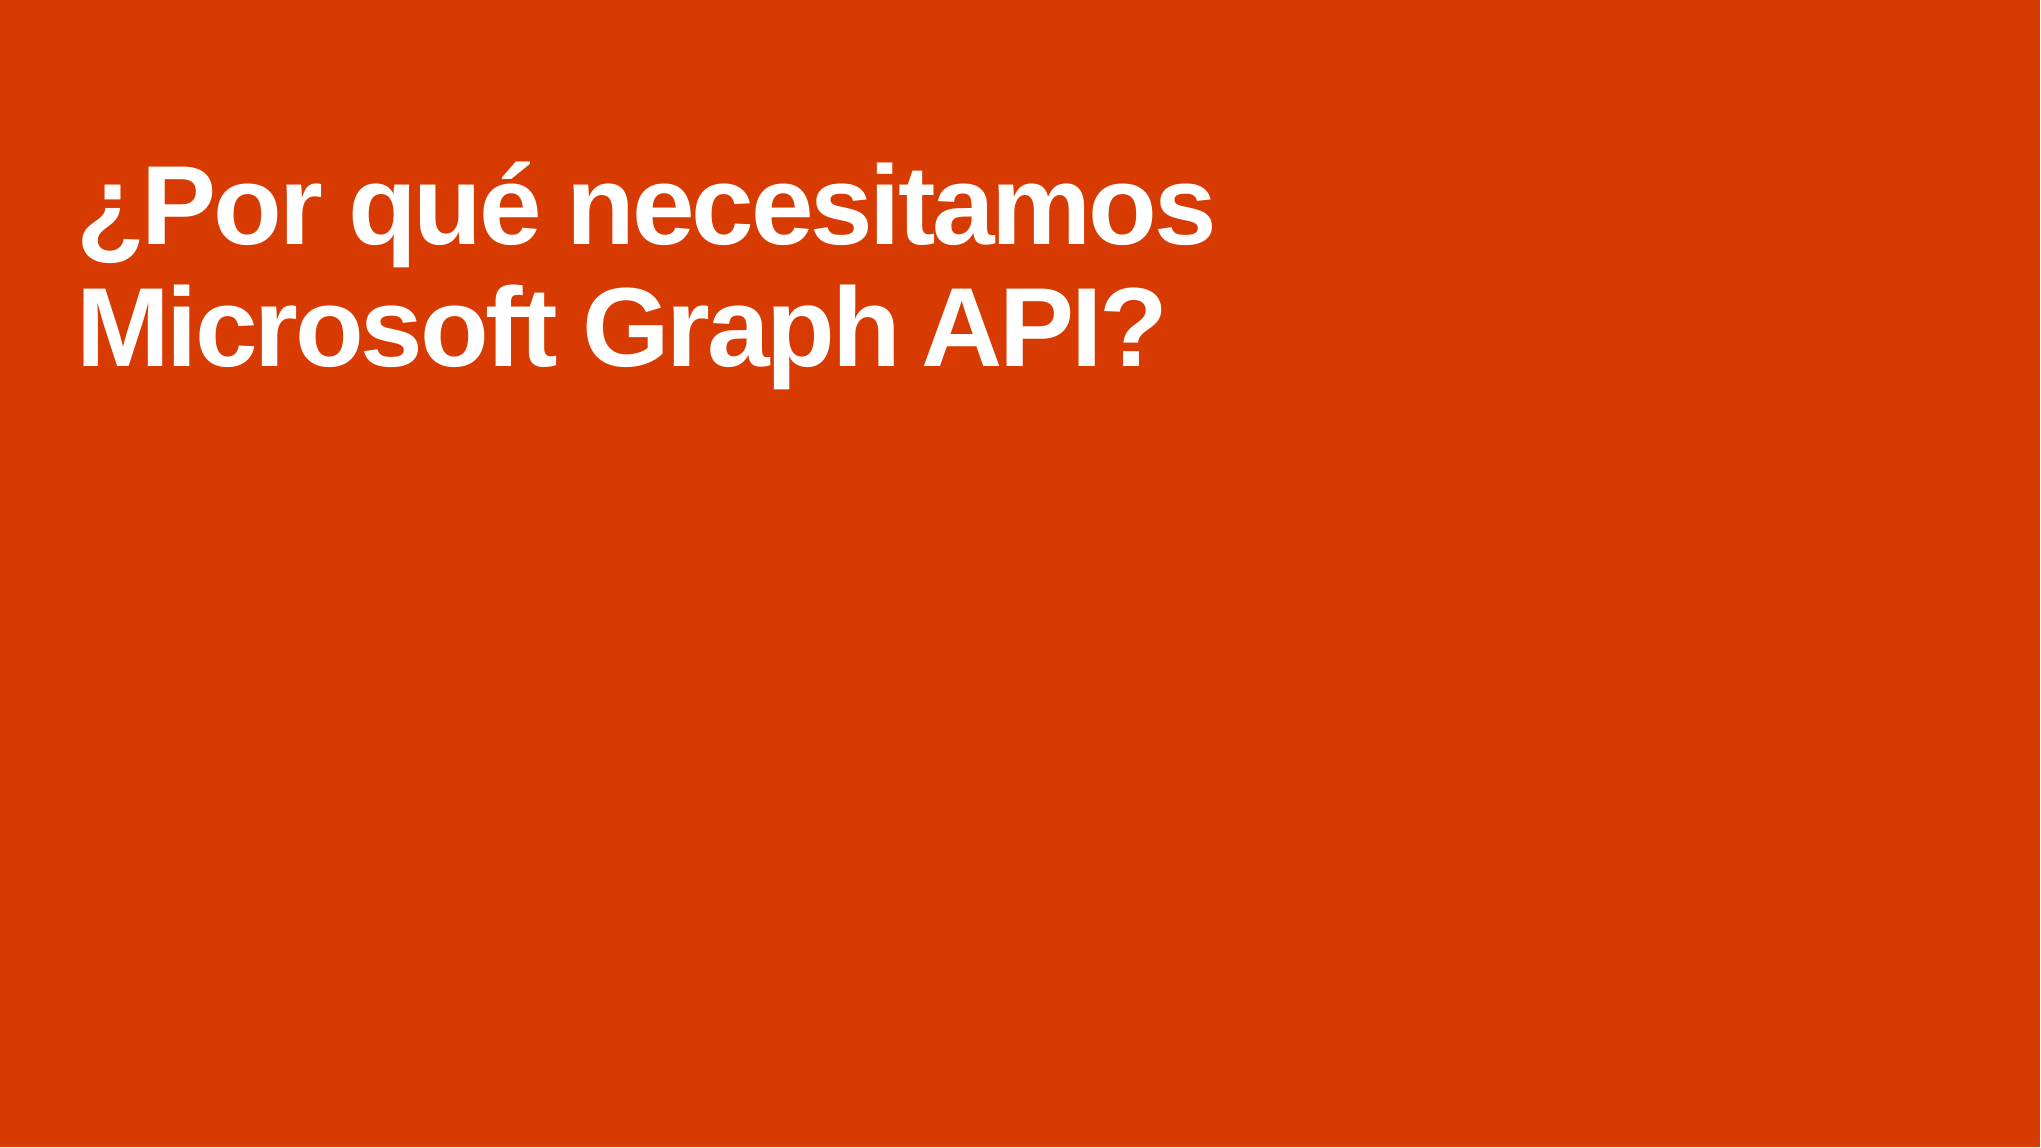

# ¿Por qué necesitamos Microsoft Graph API?